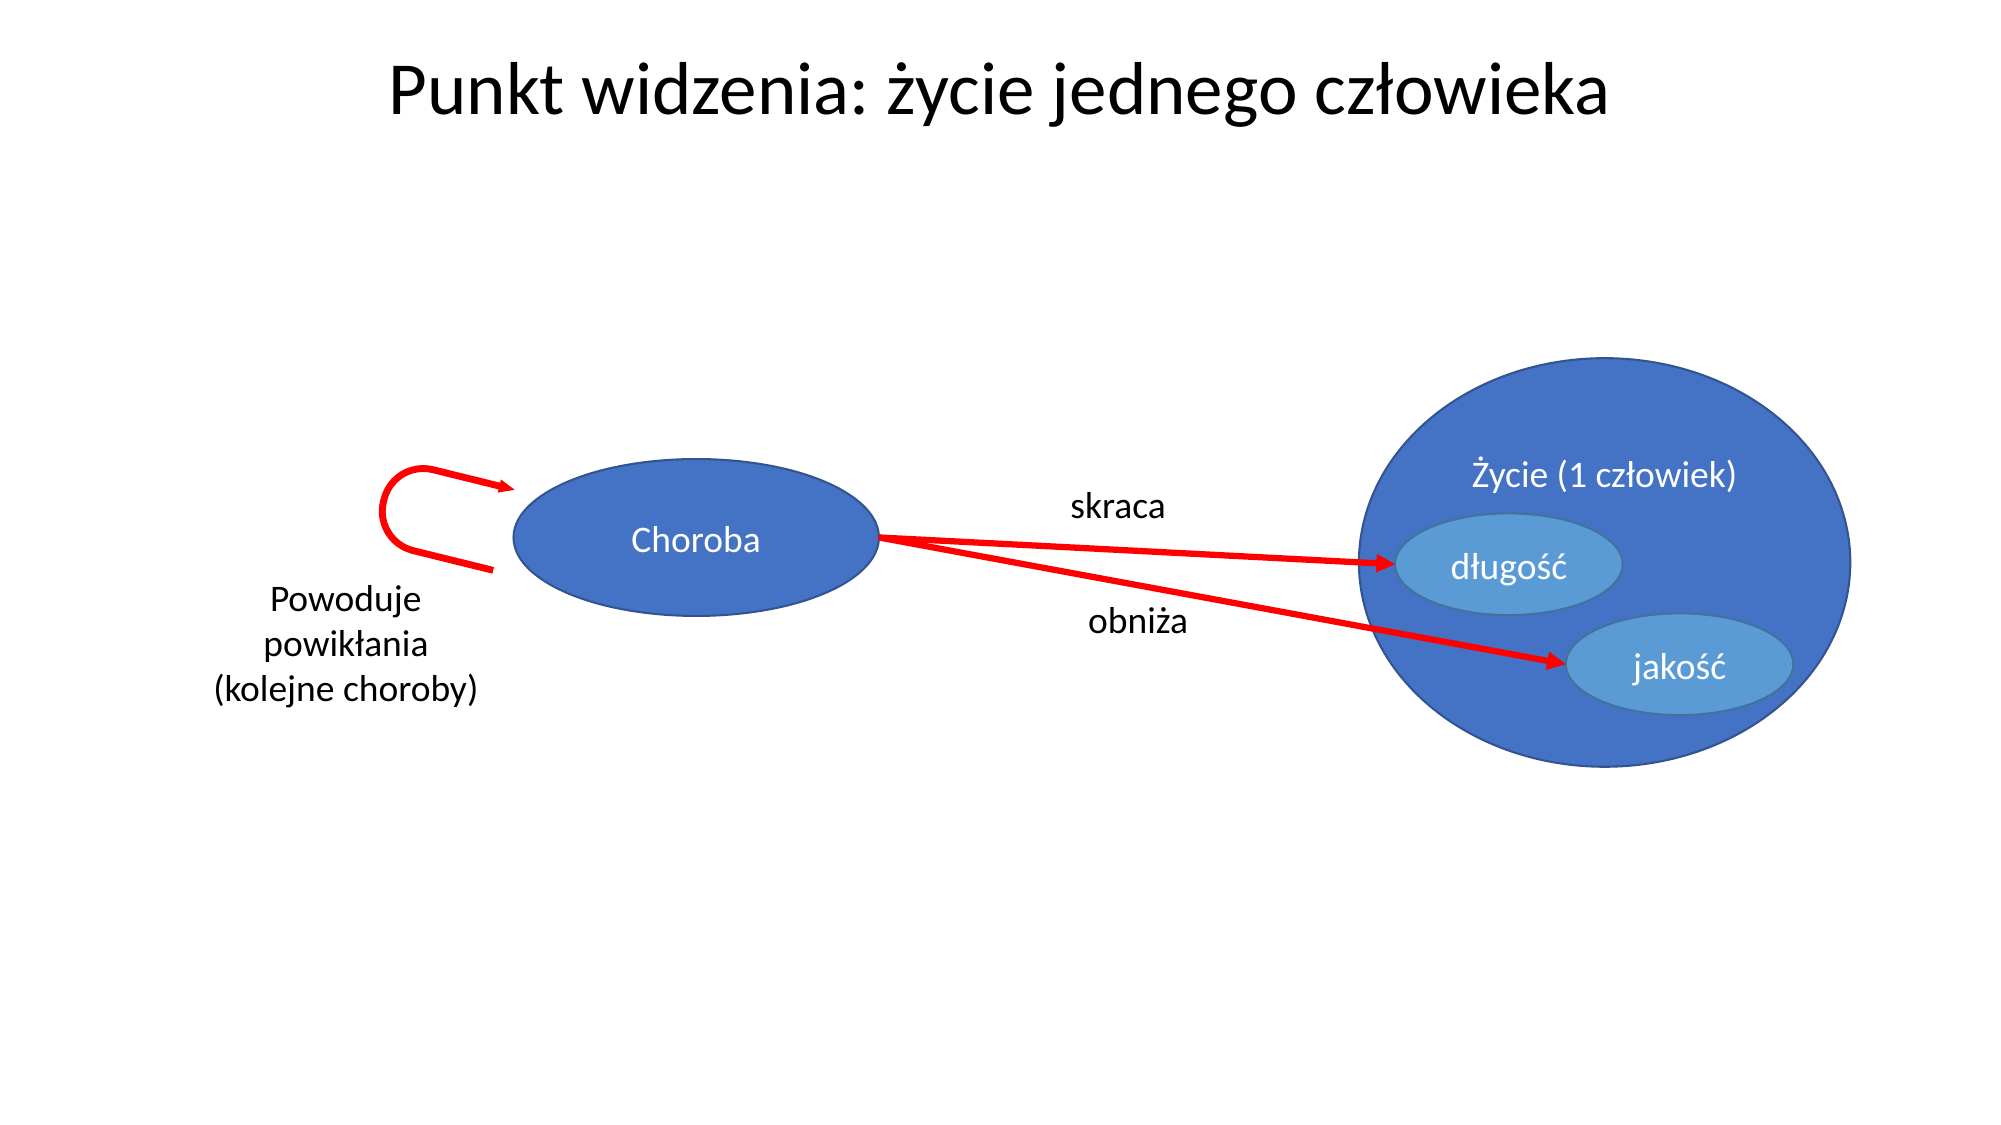

Punkt widzenia: życie jednego człowieka
Życie (1 człowiek)

Choroba
skraca
długość
Powoduje
powikłania
(kolejne choroby)
obniża
jakość